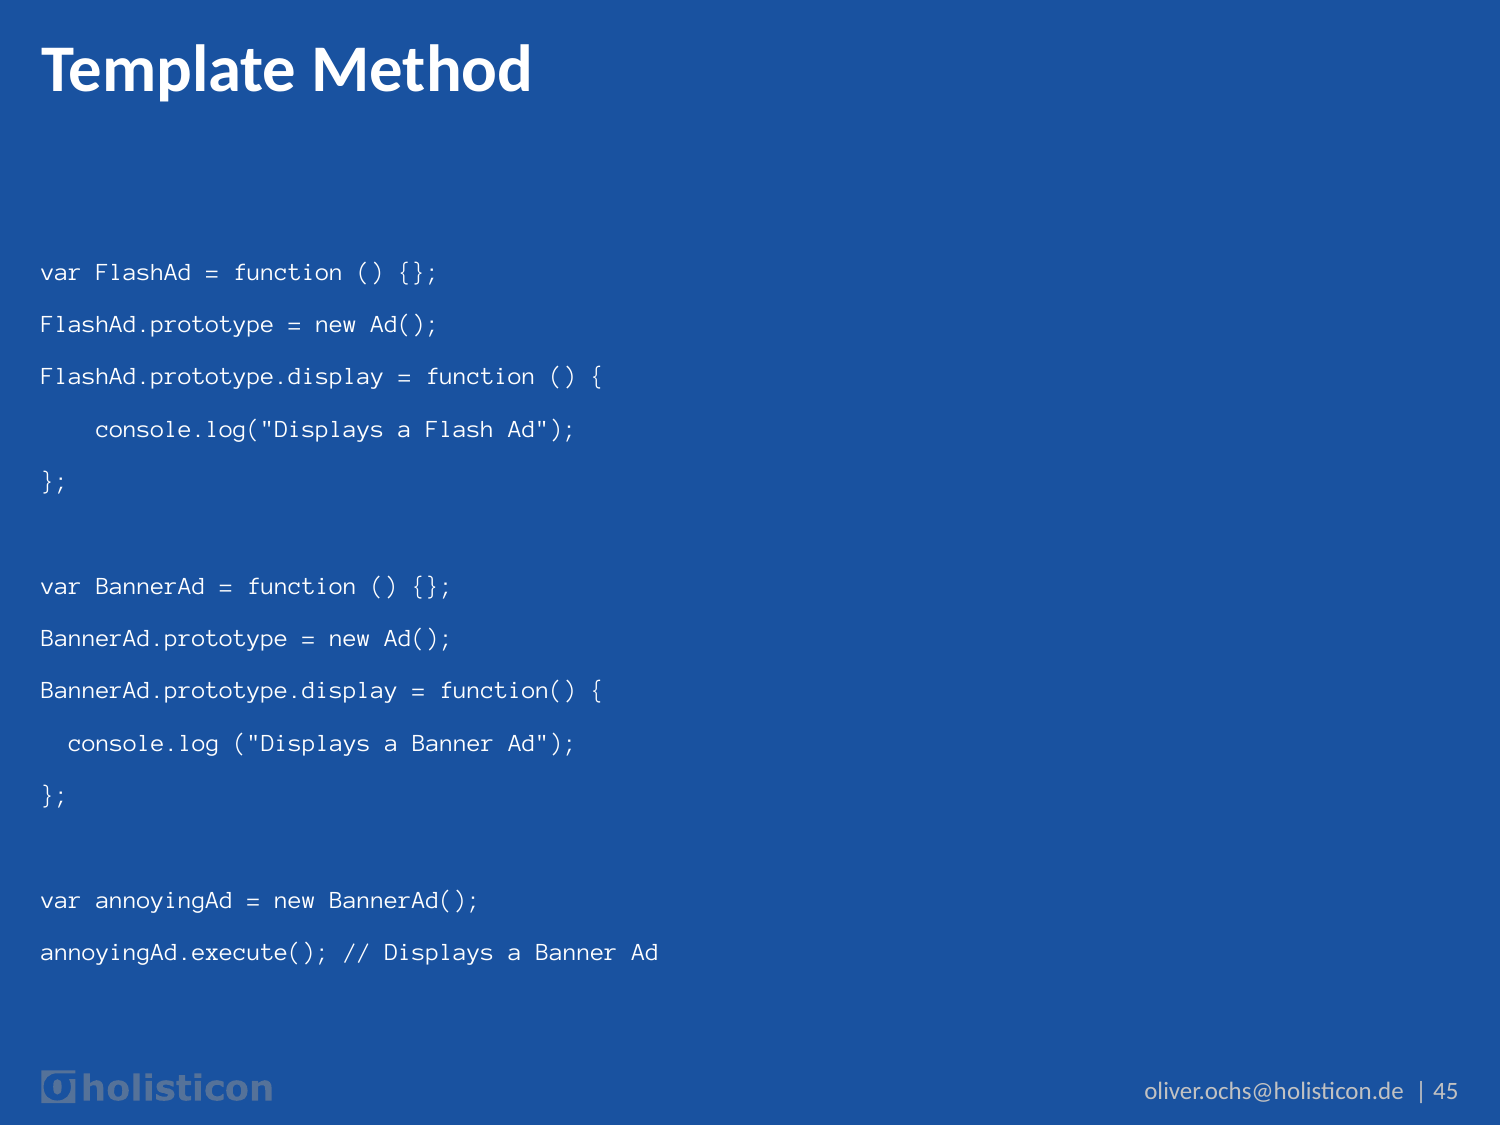

# Template Method
var FlashAd = function () {};
FlashAd.prototype = new Ad();
FlashAd.prototype.display = function () {
    console.log("Displays a Flash Ad");
};

var BannerAd = function () {};
BannerAd.prototype = new Ad();
BannerAd.prototype.display = function() {
  console.log ("Displays a Banner Ad");
};

var annoyingAd = new BannerAd();
annoyingAd.execute(); // Displays a Banner Ad